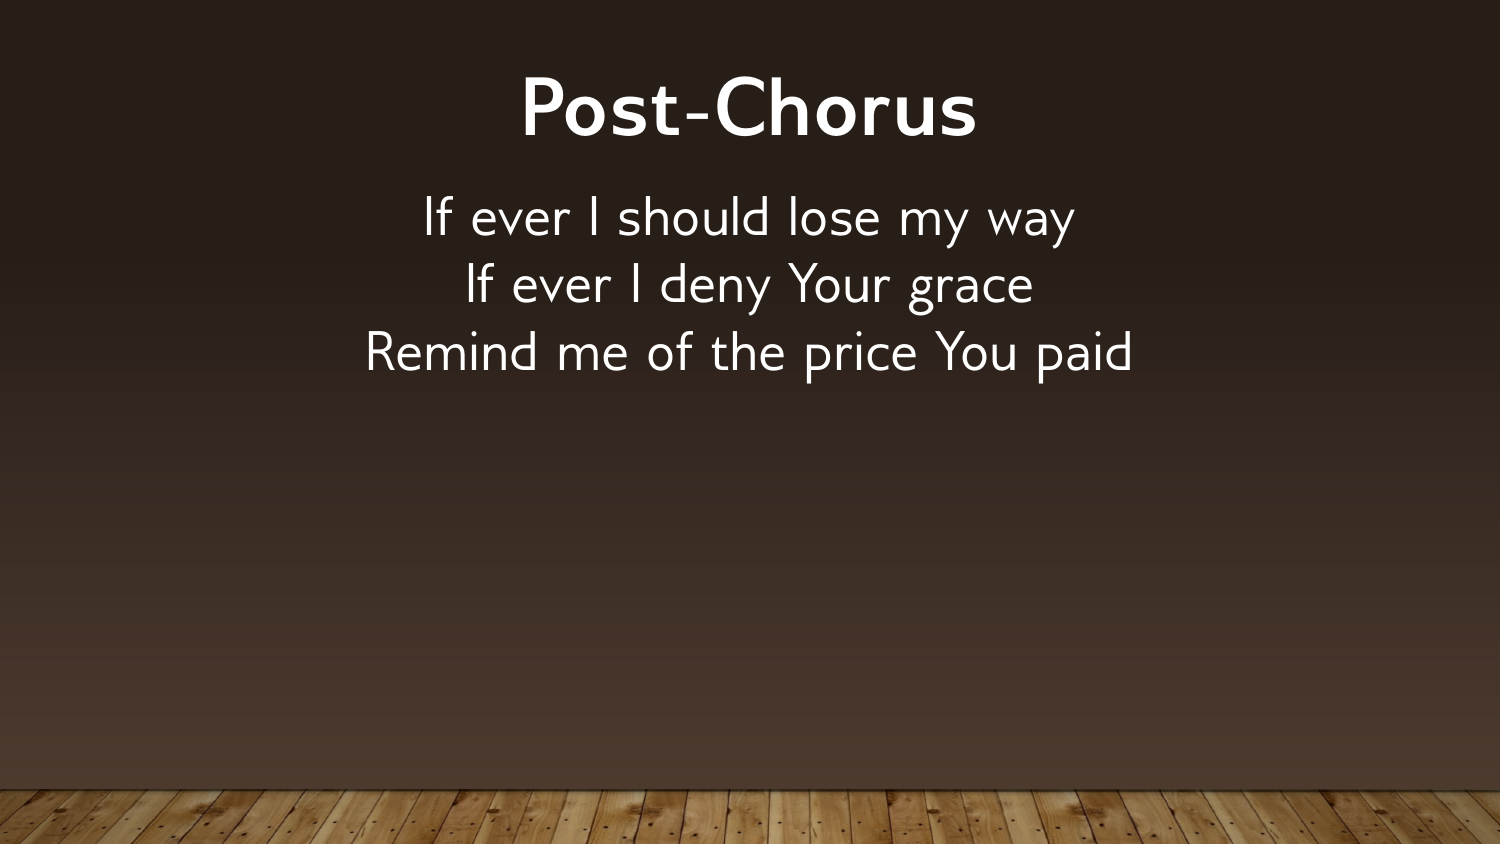

Post-Chorus
If ever I should lose my way
If ever I deny Your grace
Remind me of the price You paid